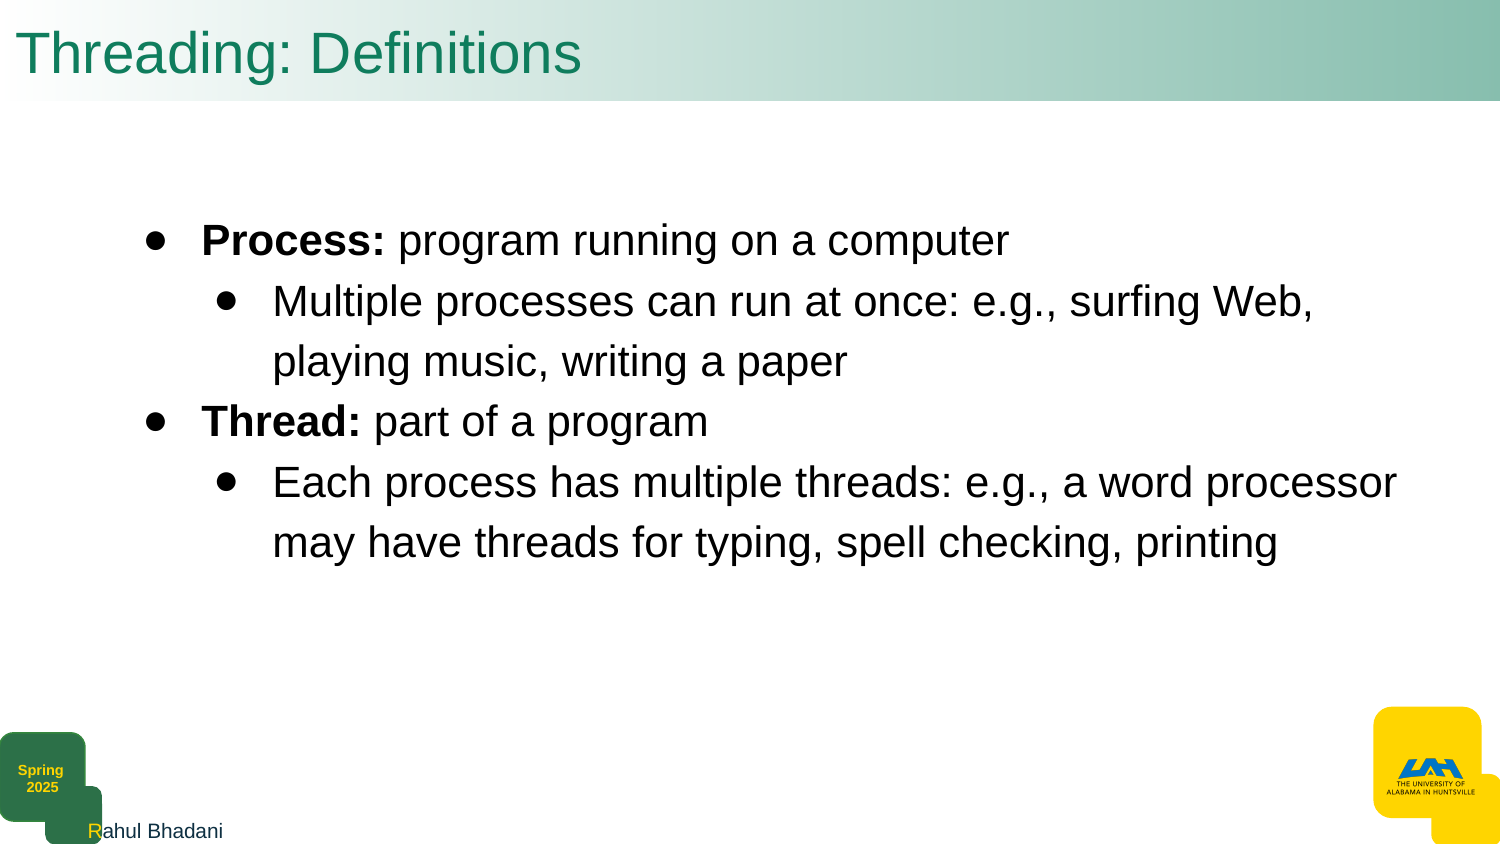

# Threading: Definitions​
Process: program running on a computer​
Multiple processes can run at once: e.g., surfing Web, playing music, writing a paper​
Thread: part of a program​
Each process has multiple threads: e.g., a word processor may have threads for typing, spell checking, printing​